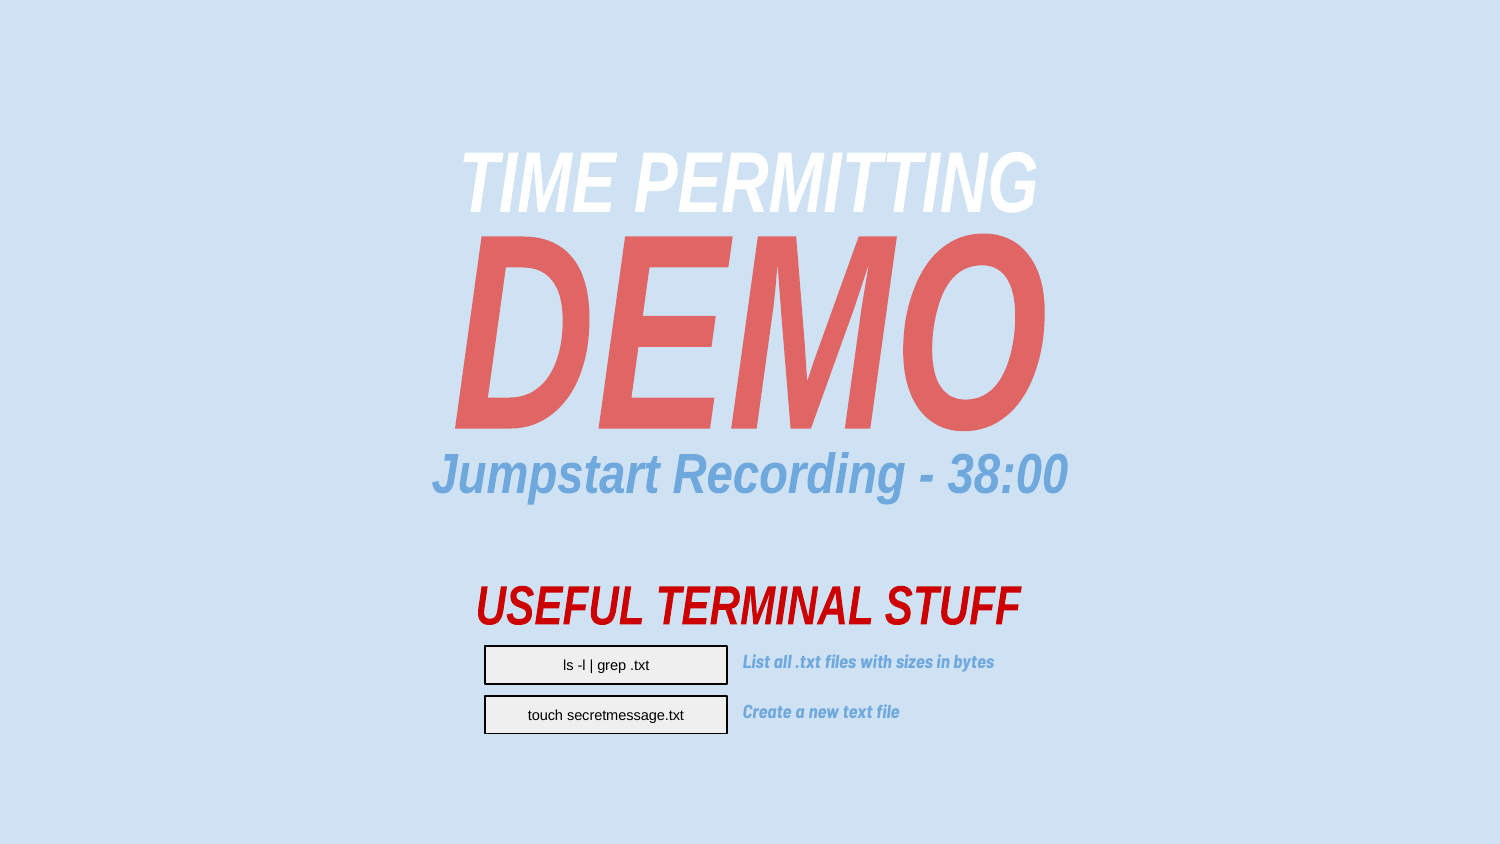

TIME PERMITTING
DEMO
Jumpstart Recording - 38:00
USEFUL TERMINAL STUFF
List all .txt files with sizes in bytes
ls -l | grep .txt
Create a new text file
touch secretmessage.txt